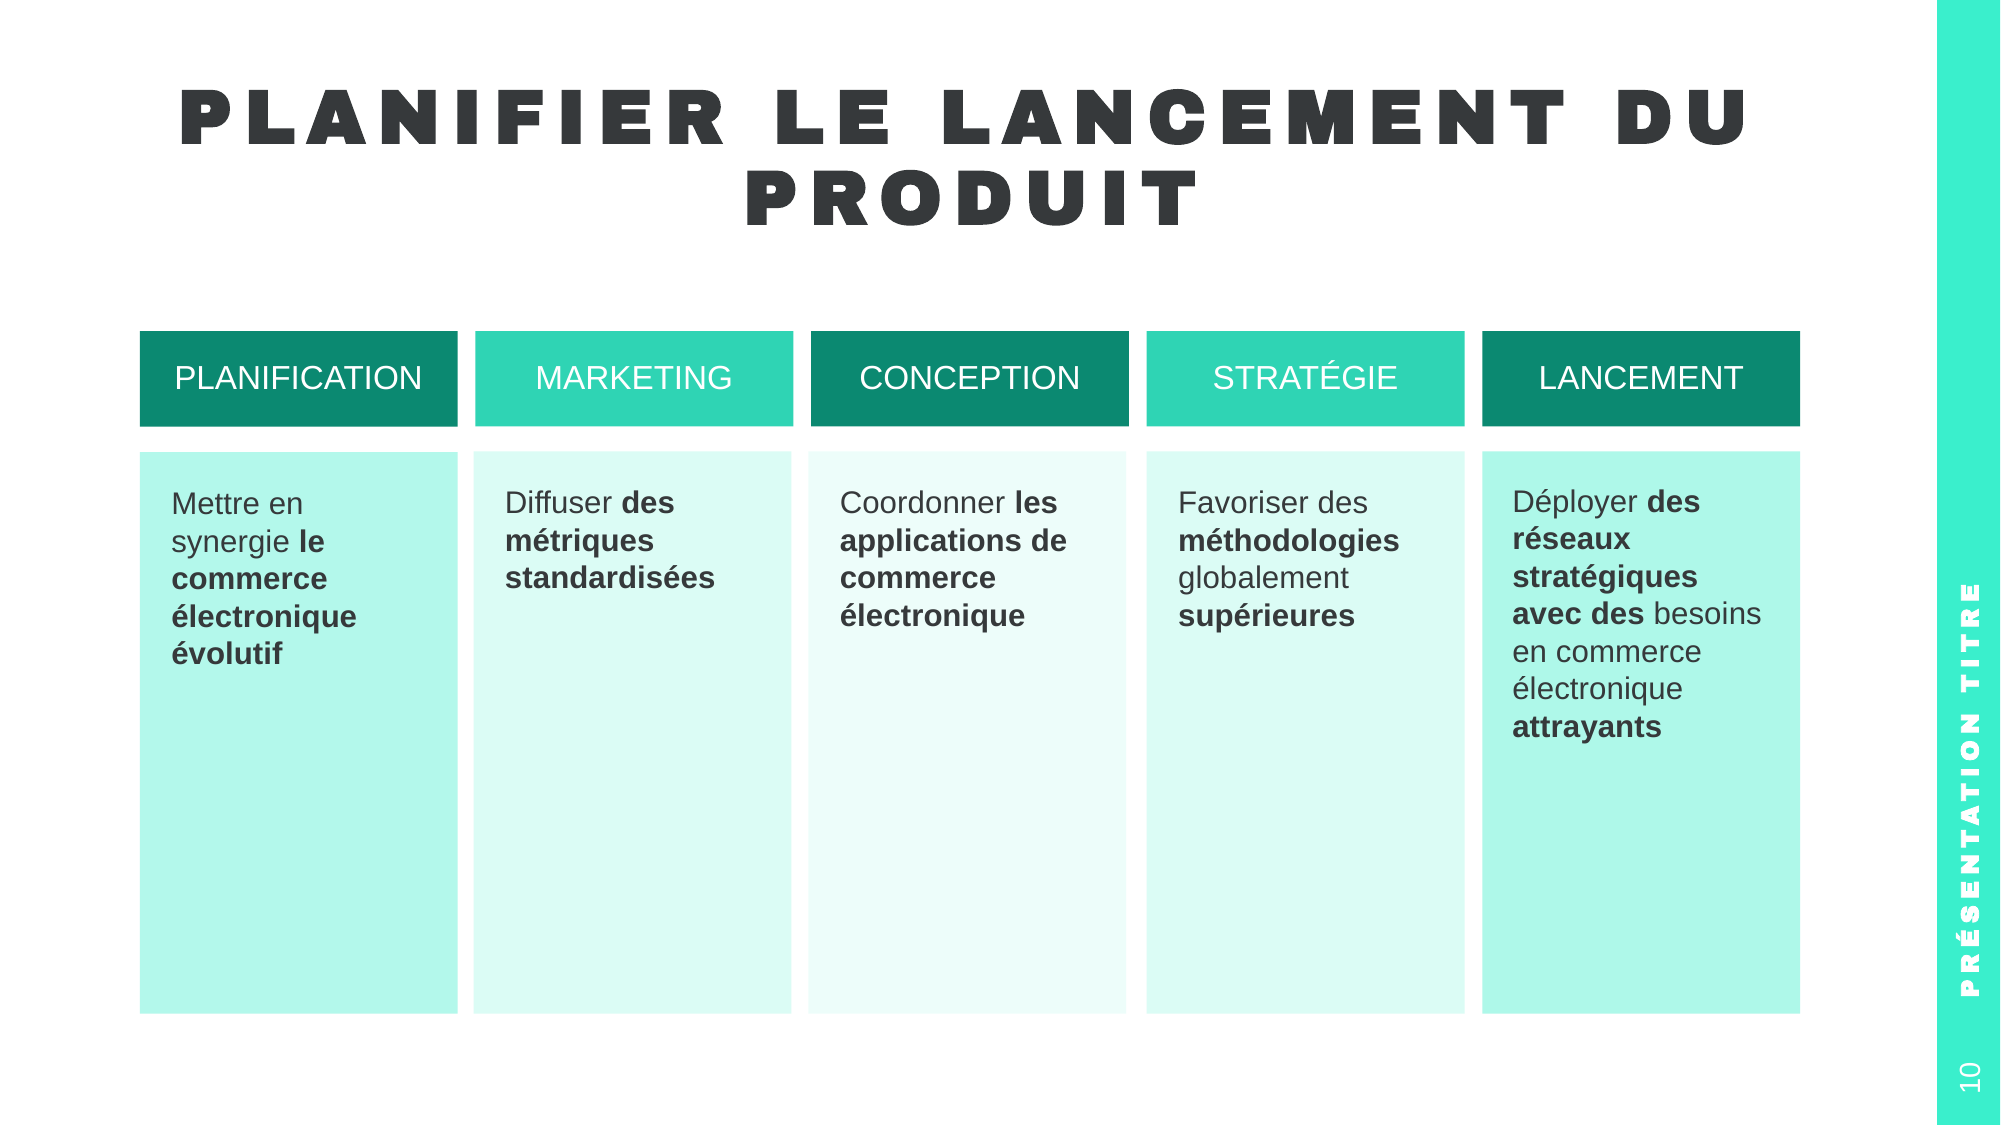

# PLANIFIER LE LANCEMENT DU PRODUIT
PLANIFICATION
Mettre en synergie le commerce électronique évolutif
MARKETING
Diffuser des métriques standardisées
CONCEPTION
Coordonner les applications de commerce électronique
STRATÉGIE
Favoriser des méthodologies globalement supérieures
LANCEMENT
Déployer des réseaux stratégiques avec des besoins en commerce électronique attrayants
PRÉSENTATION TITRE
10